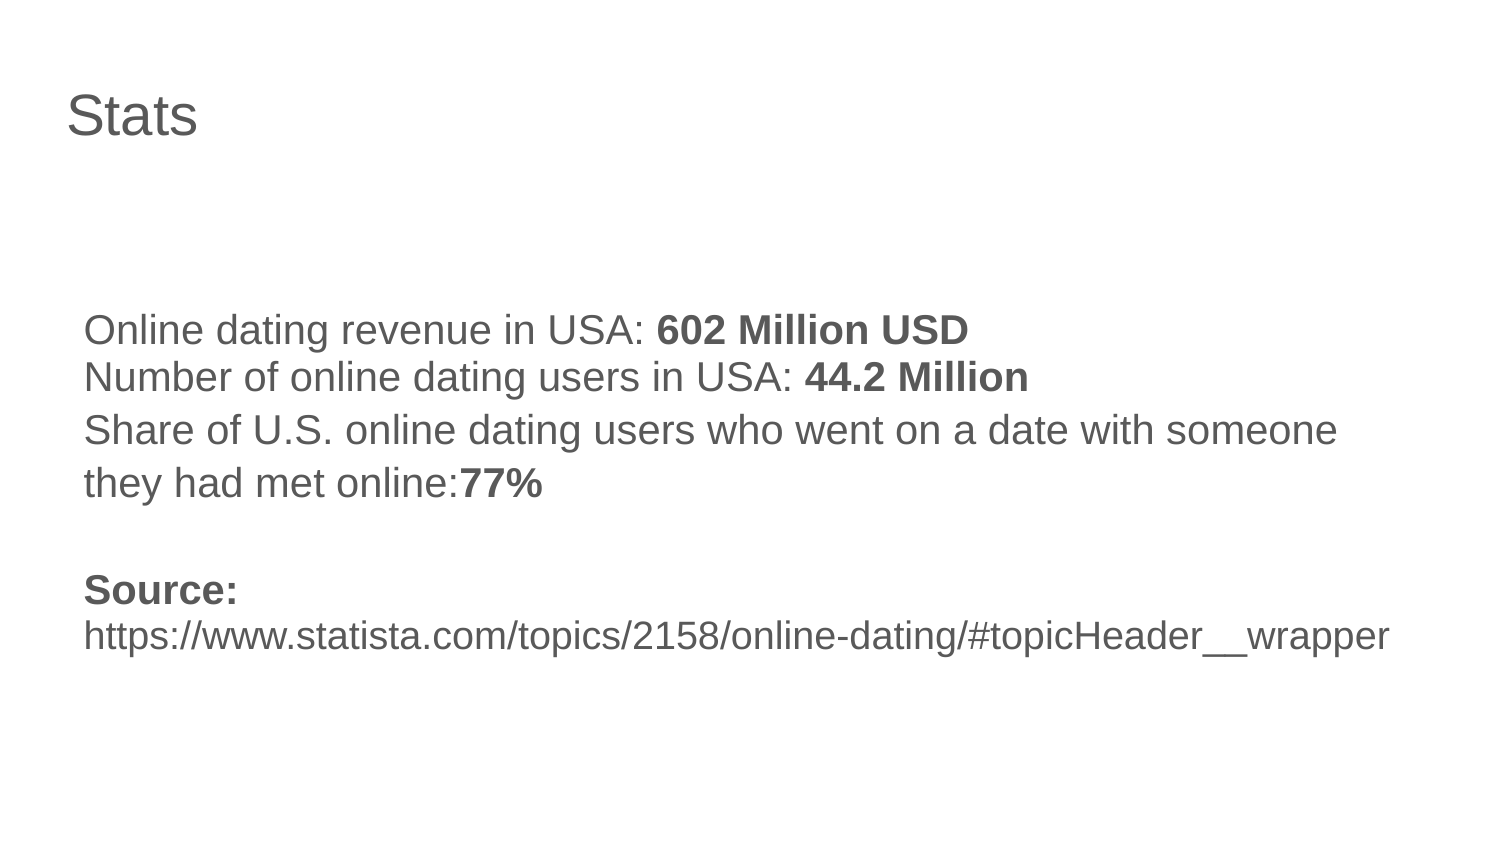

Stats
Online dating revenue in USA: 602 Million USD
Number of online dating users in USA: 44.2 Million
Share of U.S. online dating users who went on a date with someone they had met online:77%

Source:
https://www.statista.com/topics/2158/online-dating/#topicHeader__wrapper